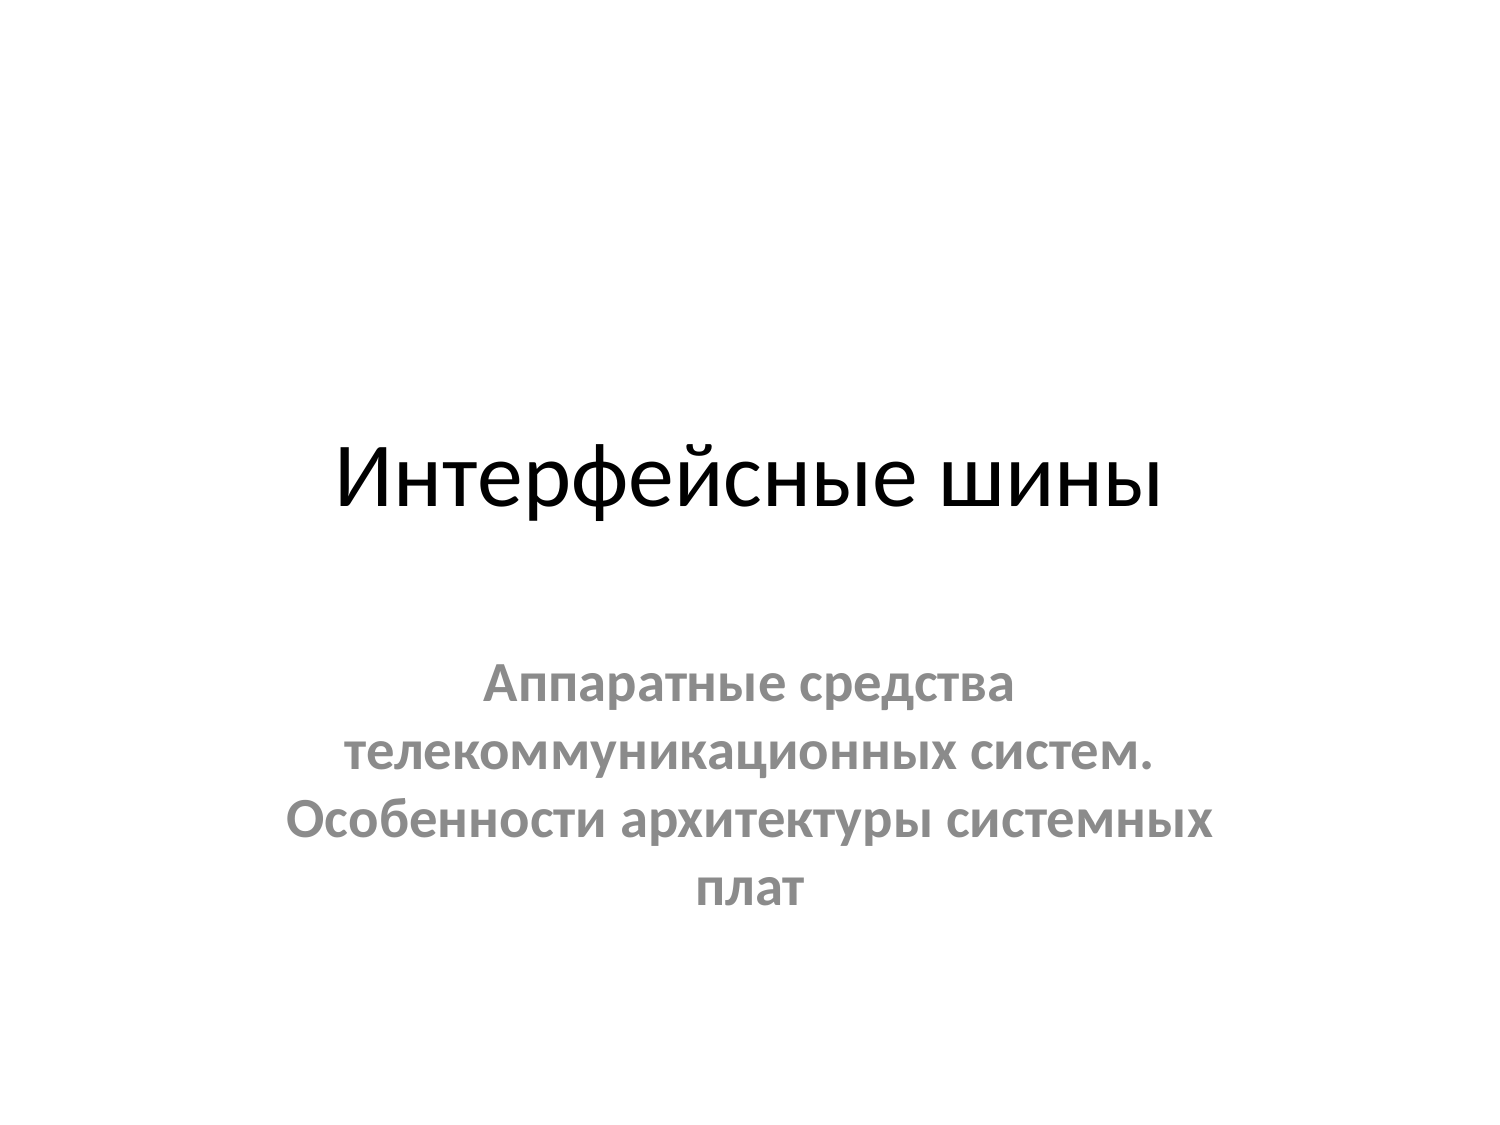

# Интерфейсные шины
Аппаратные средства телекоммуникационных систем. Особенности архитектуры системных плат